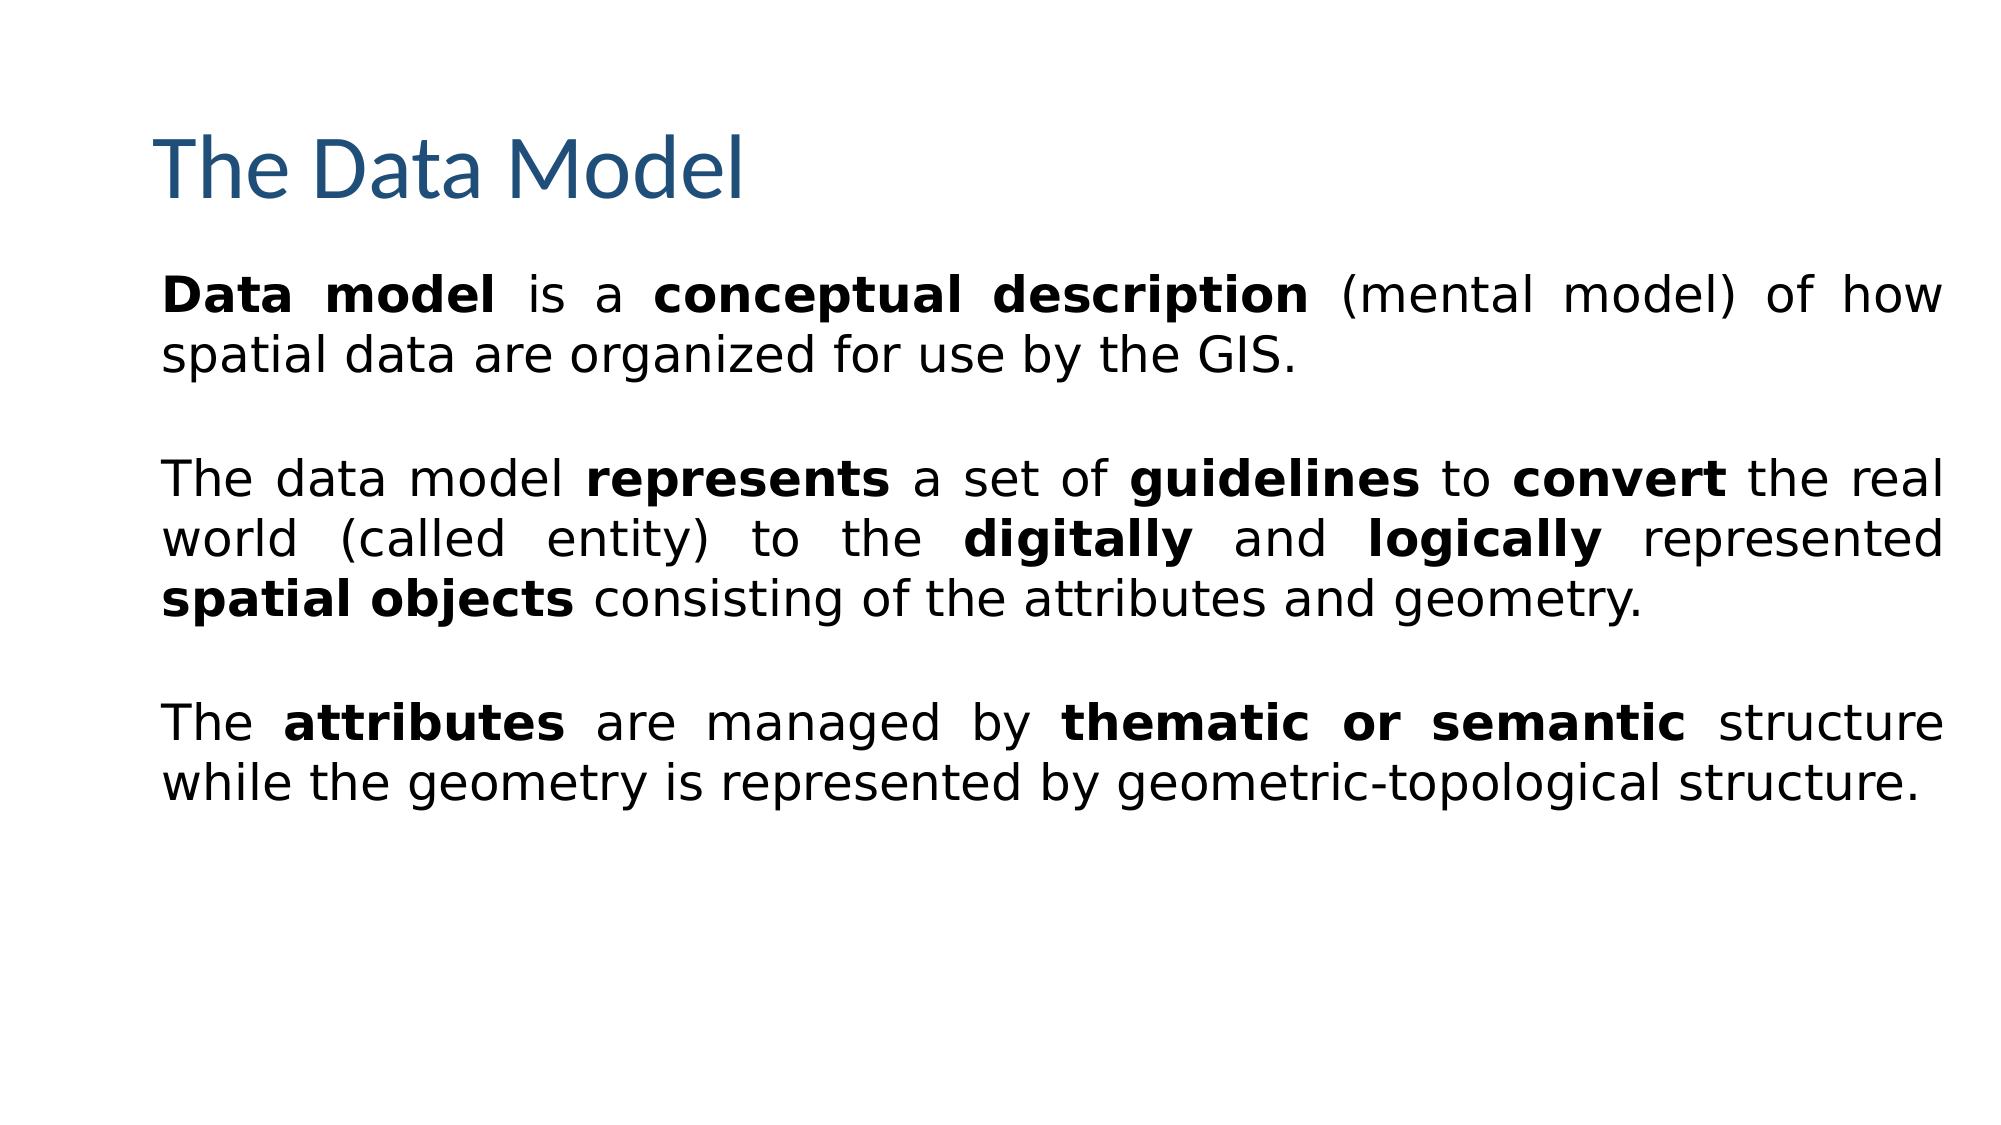

# The Data Model
Data model is a conceptual description (mental model) of how spatial data are organized for use by the GIS.

The data model represents a set of guidelines to convert the real world (called entity) to the digitally and logically represented spatial objects consisting of the attributes and geometry.

The attributes are managed by thematic or semantic structure while the geometry is represented by geometric-topological structure.